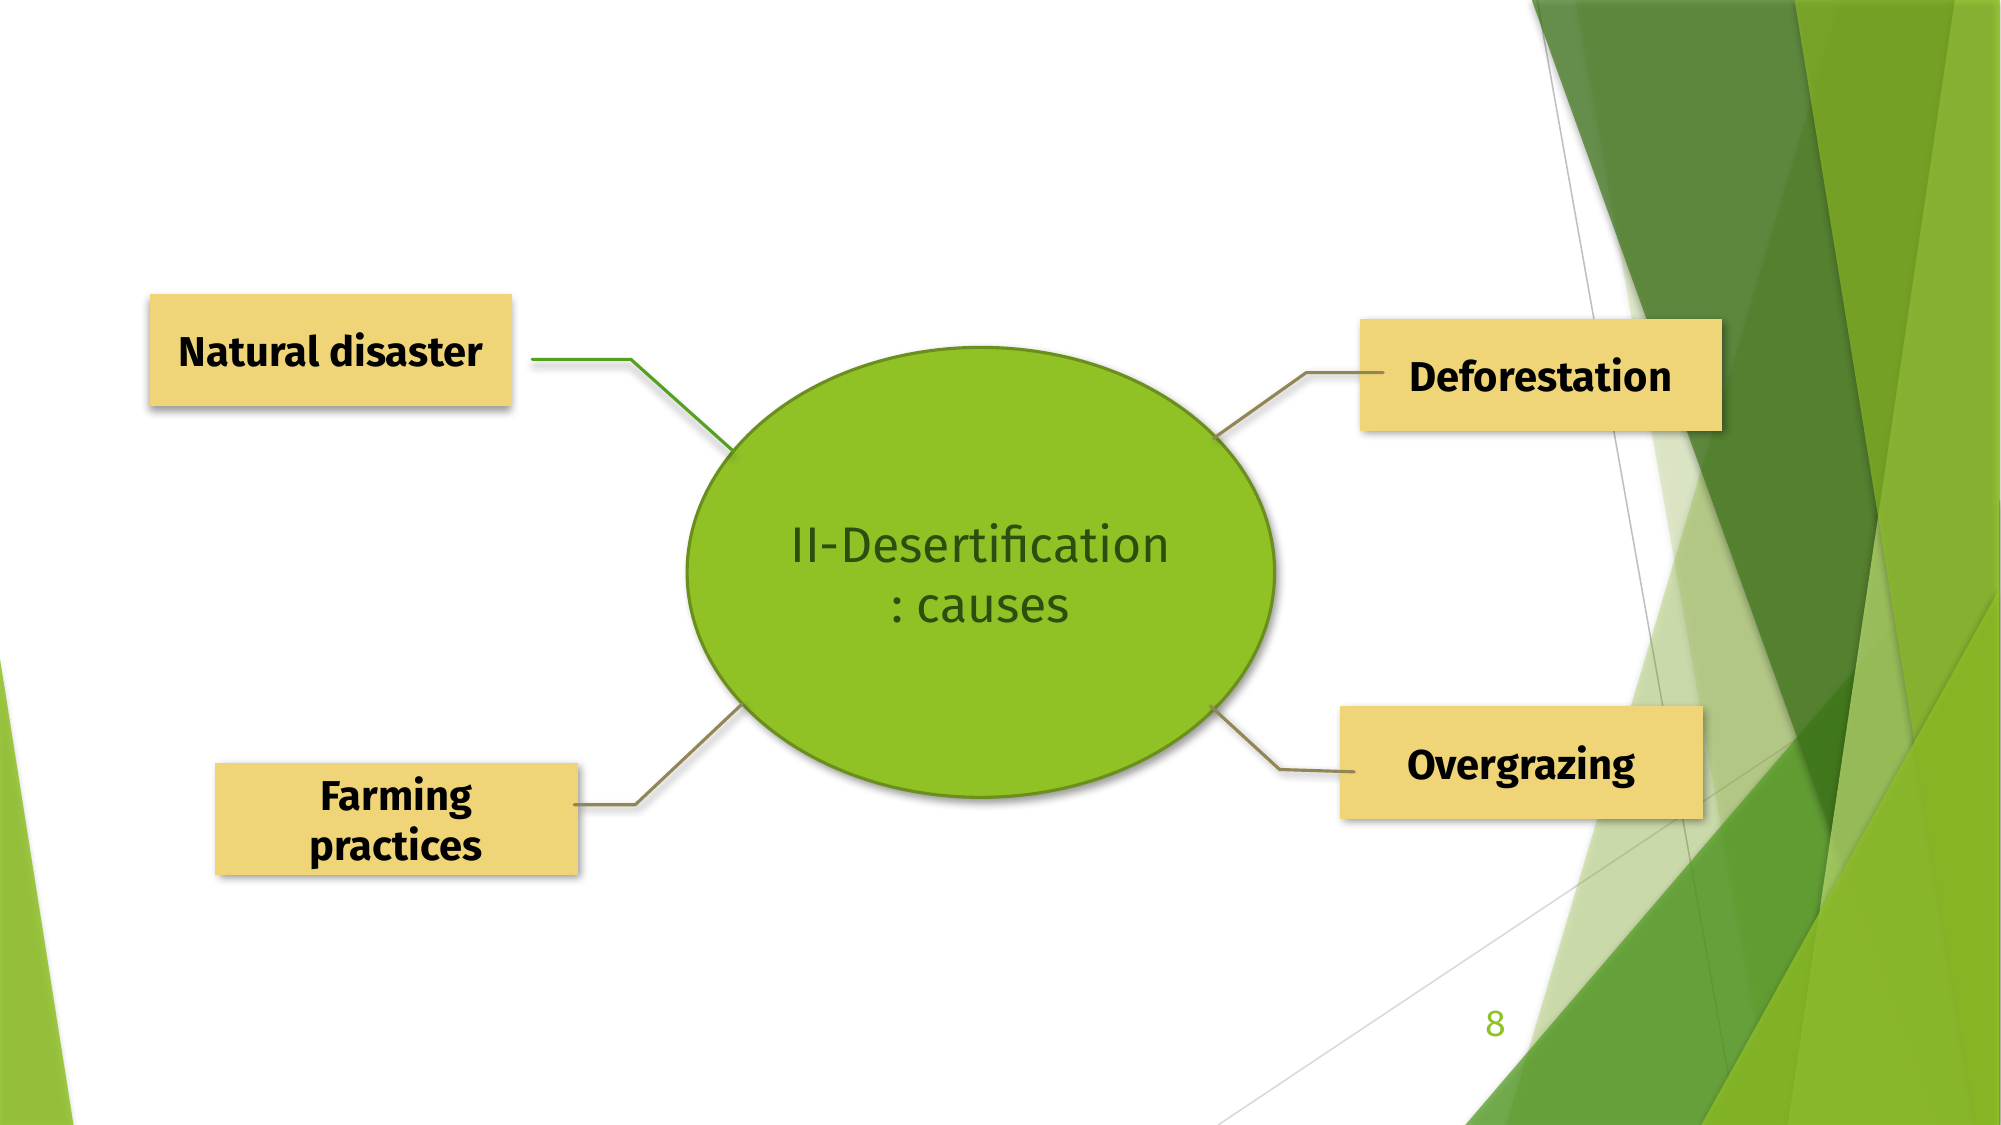

Natural disaster
Deforestation
II-Desertification : causes
Overgrazing
Farming practices
8